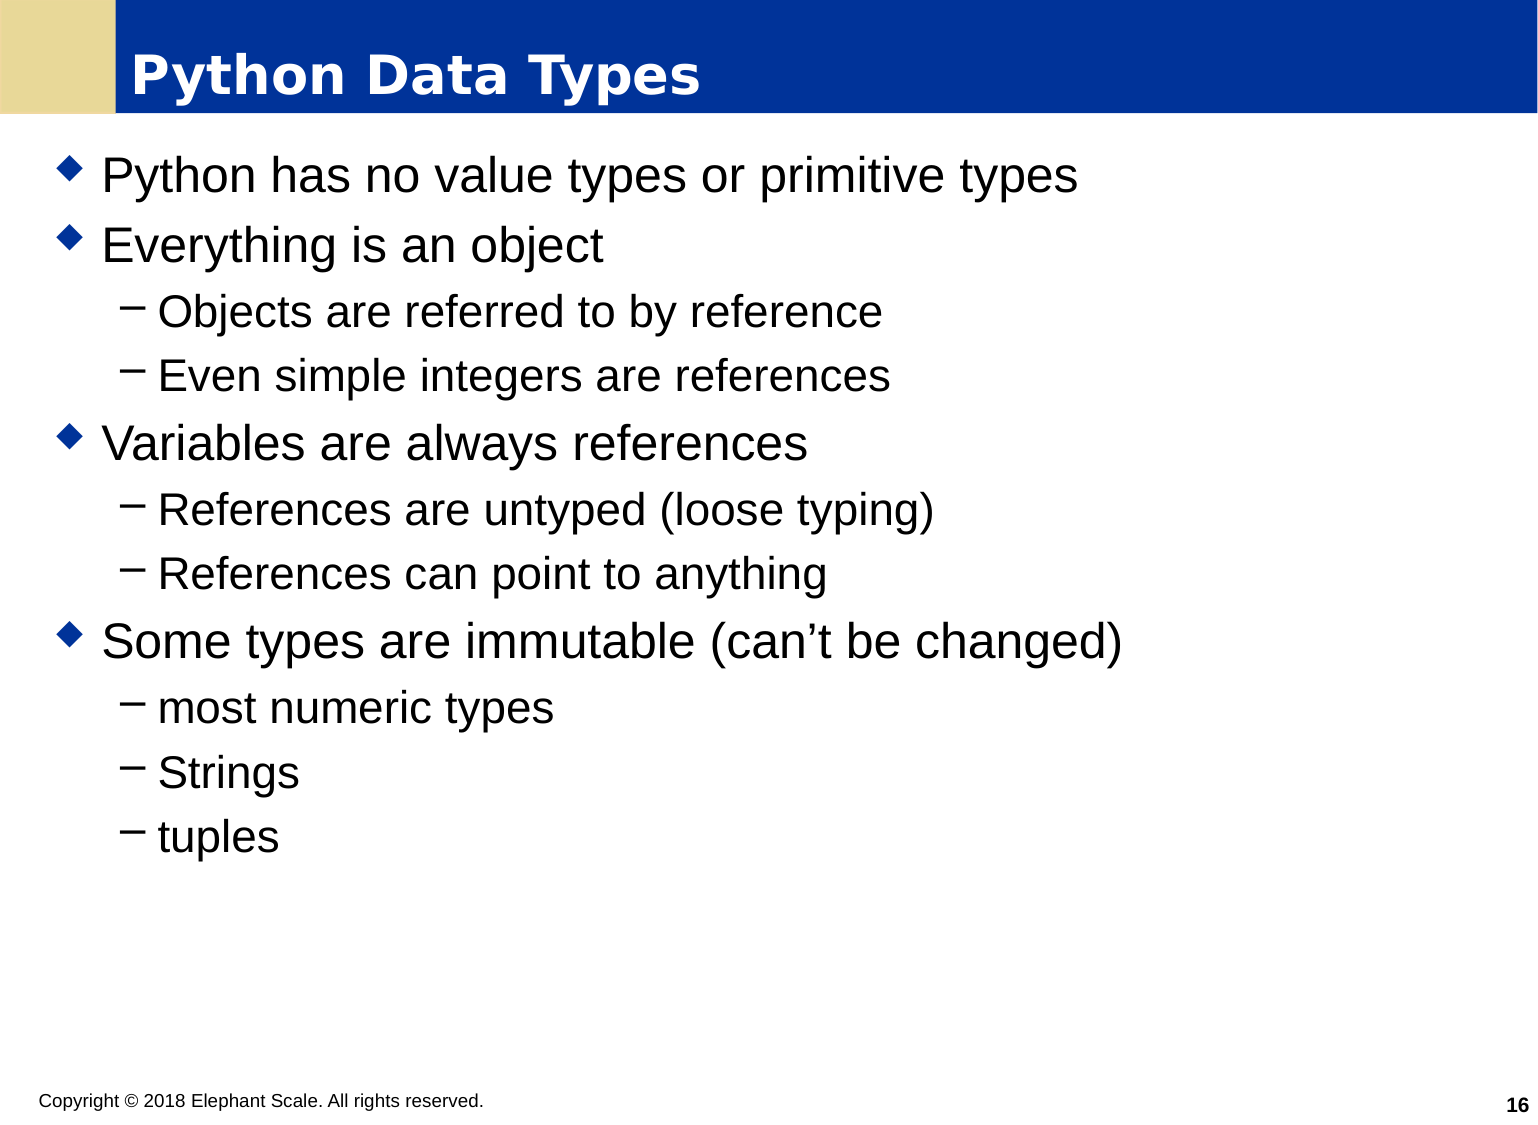

# Python Data Types
Python has no value types or primitive types
Everything is an object
Objects are referred to by reference
Even simple integers are references
Variables are always references
References are untyped (loose typing)
References can point to anything
Some types are immutable (can’t be changed)
most numeric types
Strings
tuples

16
Copyright © 2018 Elephant Scale. All rights reserved.